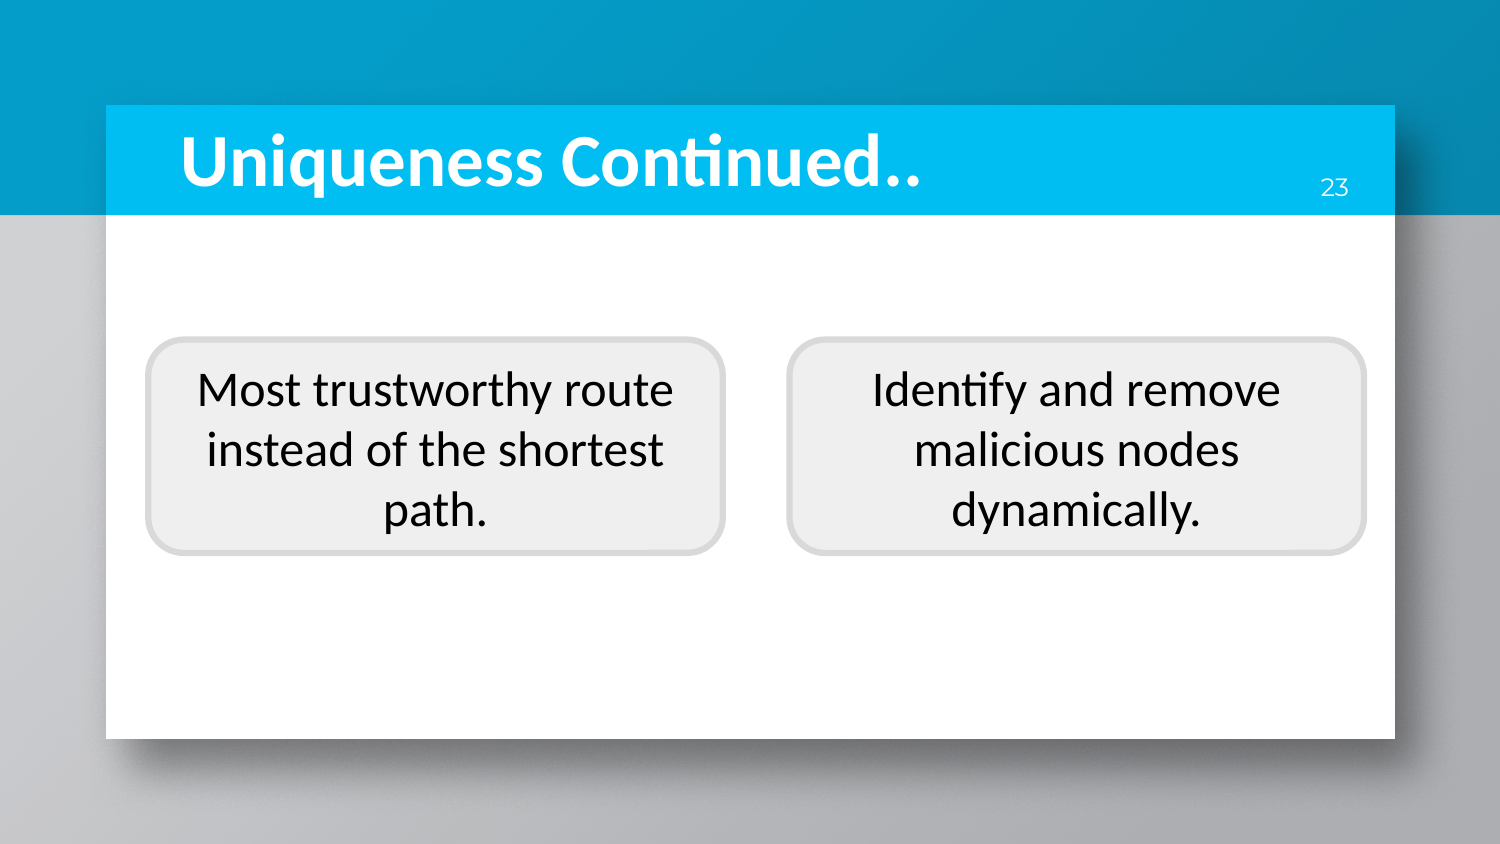

# Uniqueness Continued..
23
Most trustworthy route instead of the shortest path.
Identify and remove malicious nodes dynamically.